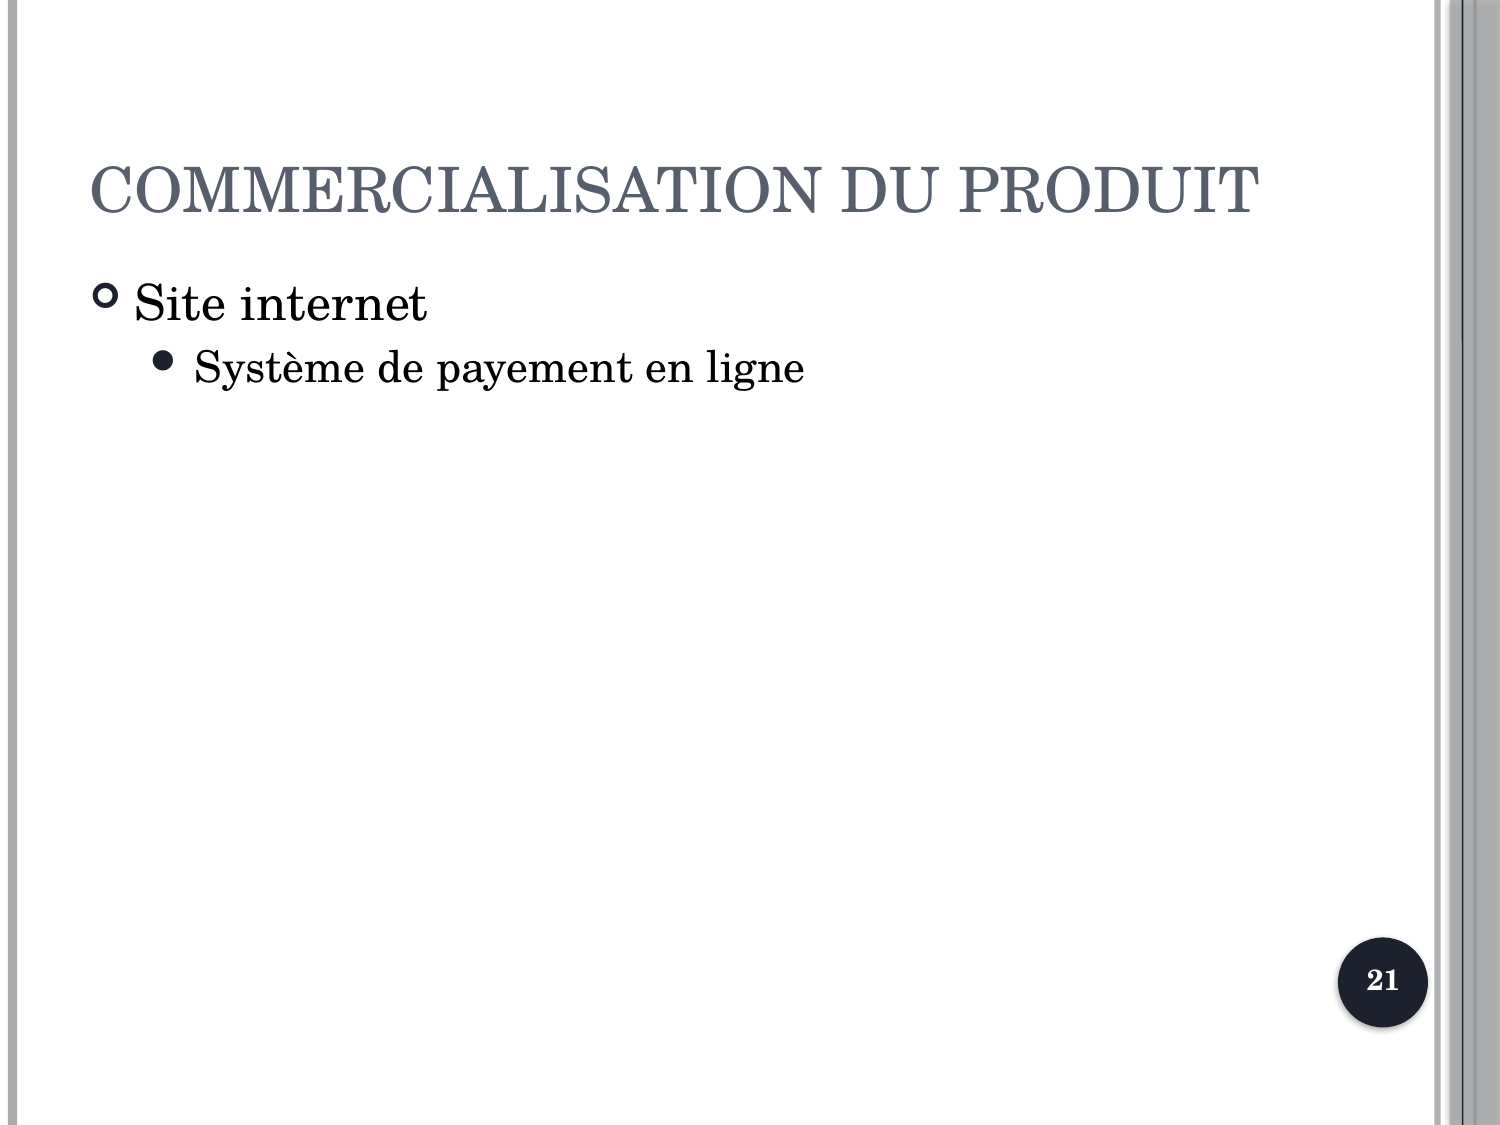

# Commercialisation du produit
Site internet
Système de payement en ligne
21